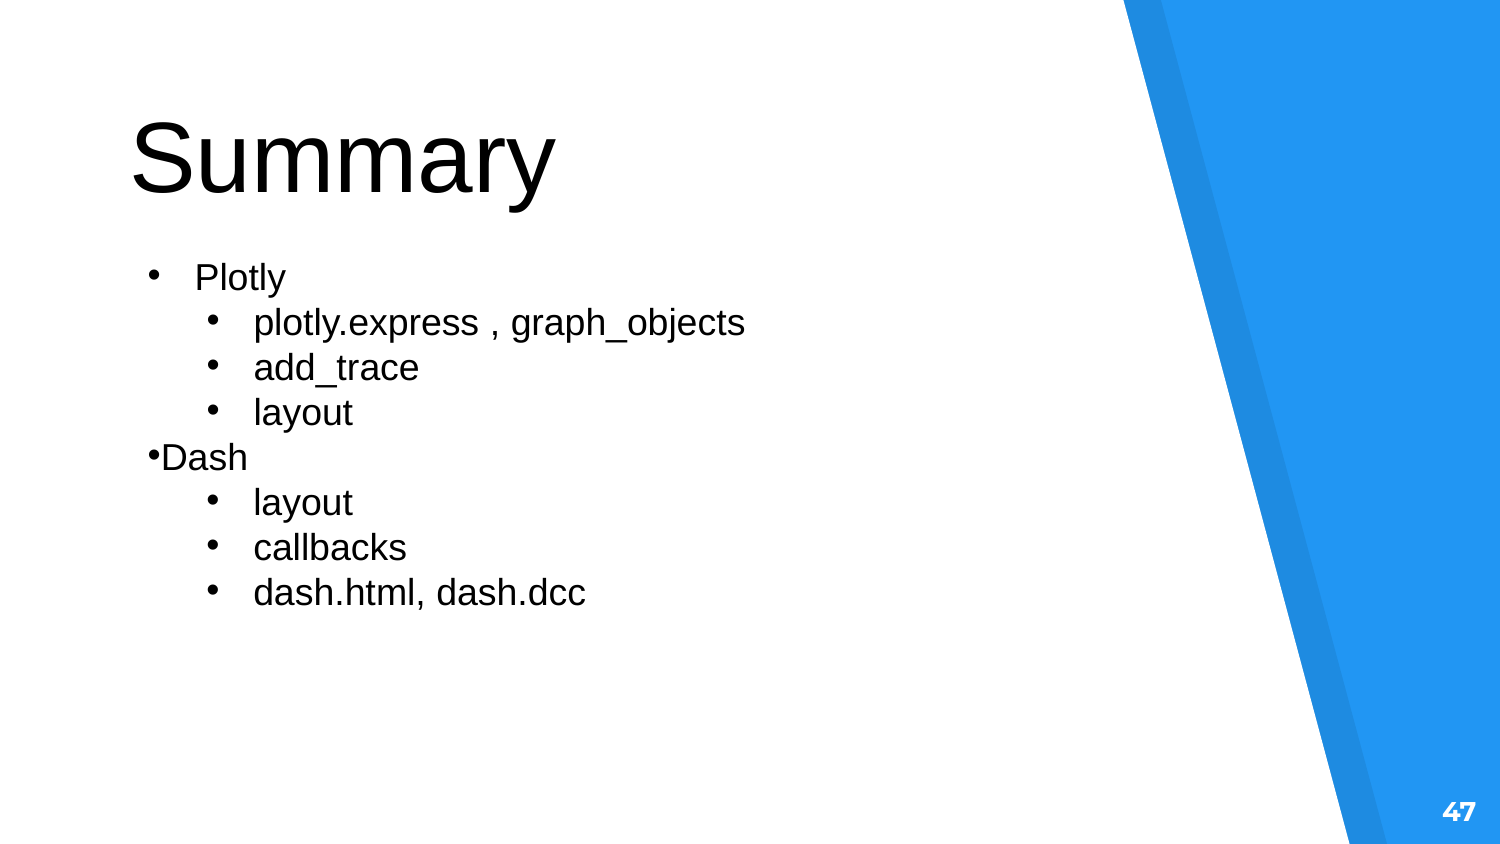

Summary
Plotly
plotly.express , graph_objects
add_trace
layout
Dash
layout
callbacks
dash.html, dash.dcc
47